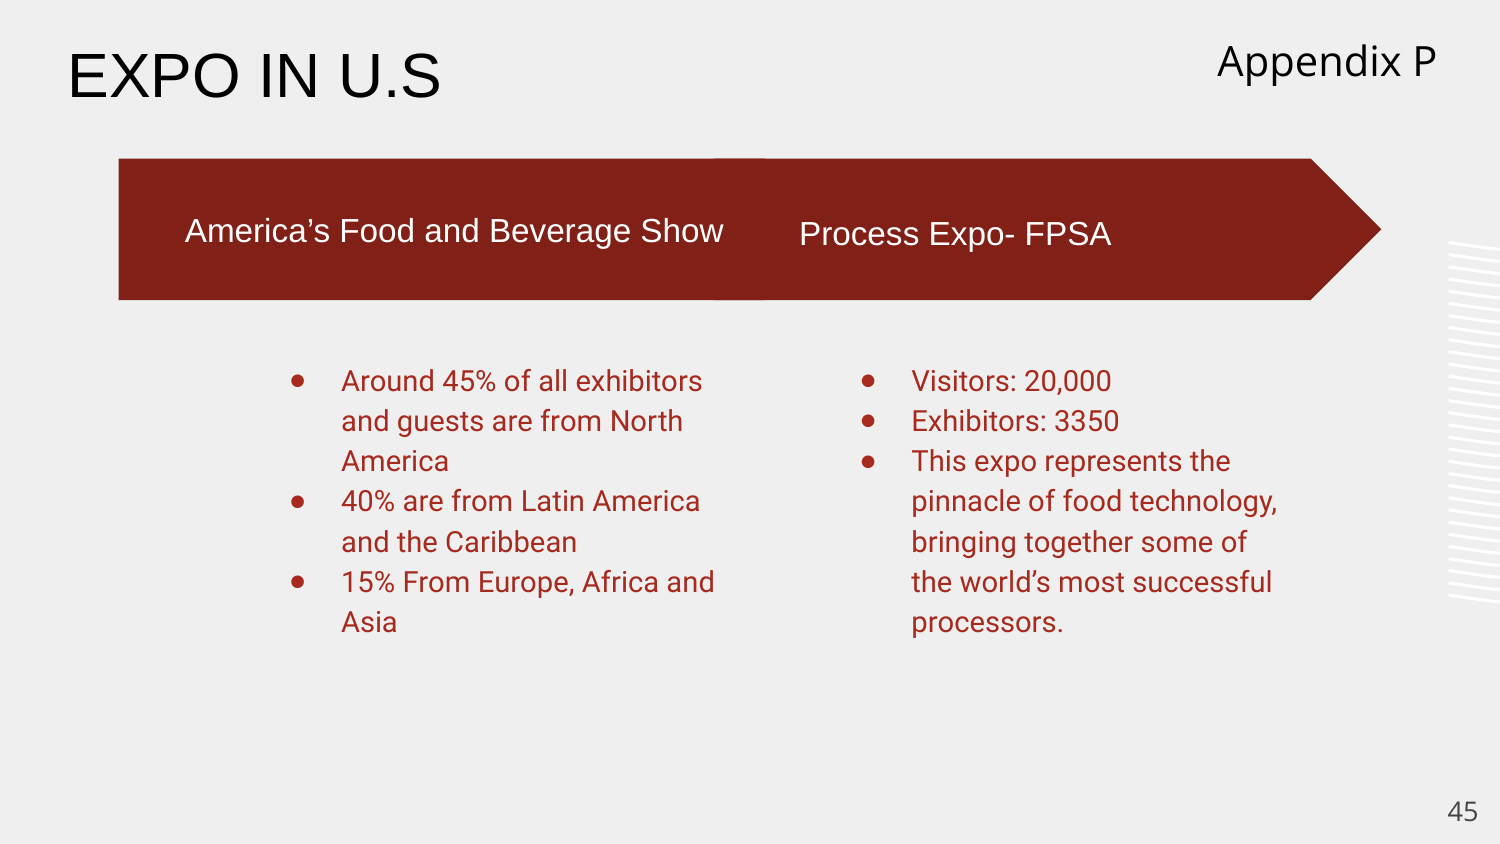

EXPO IN U.S
Appendix P
Process Expo- FPSA
Visitors: 20,000
Exhibitors: 3350
This expo represents the pinnacle of food technology, bringing together some of the world’s most successful processors.
America’s Food and Beverage Show
Around 45% of all exhibitors and guests are from North America
40% are from Latin America and the Caribbean
15% From Europe, Africa and Asia
45